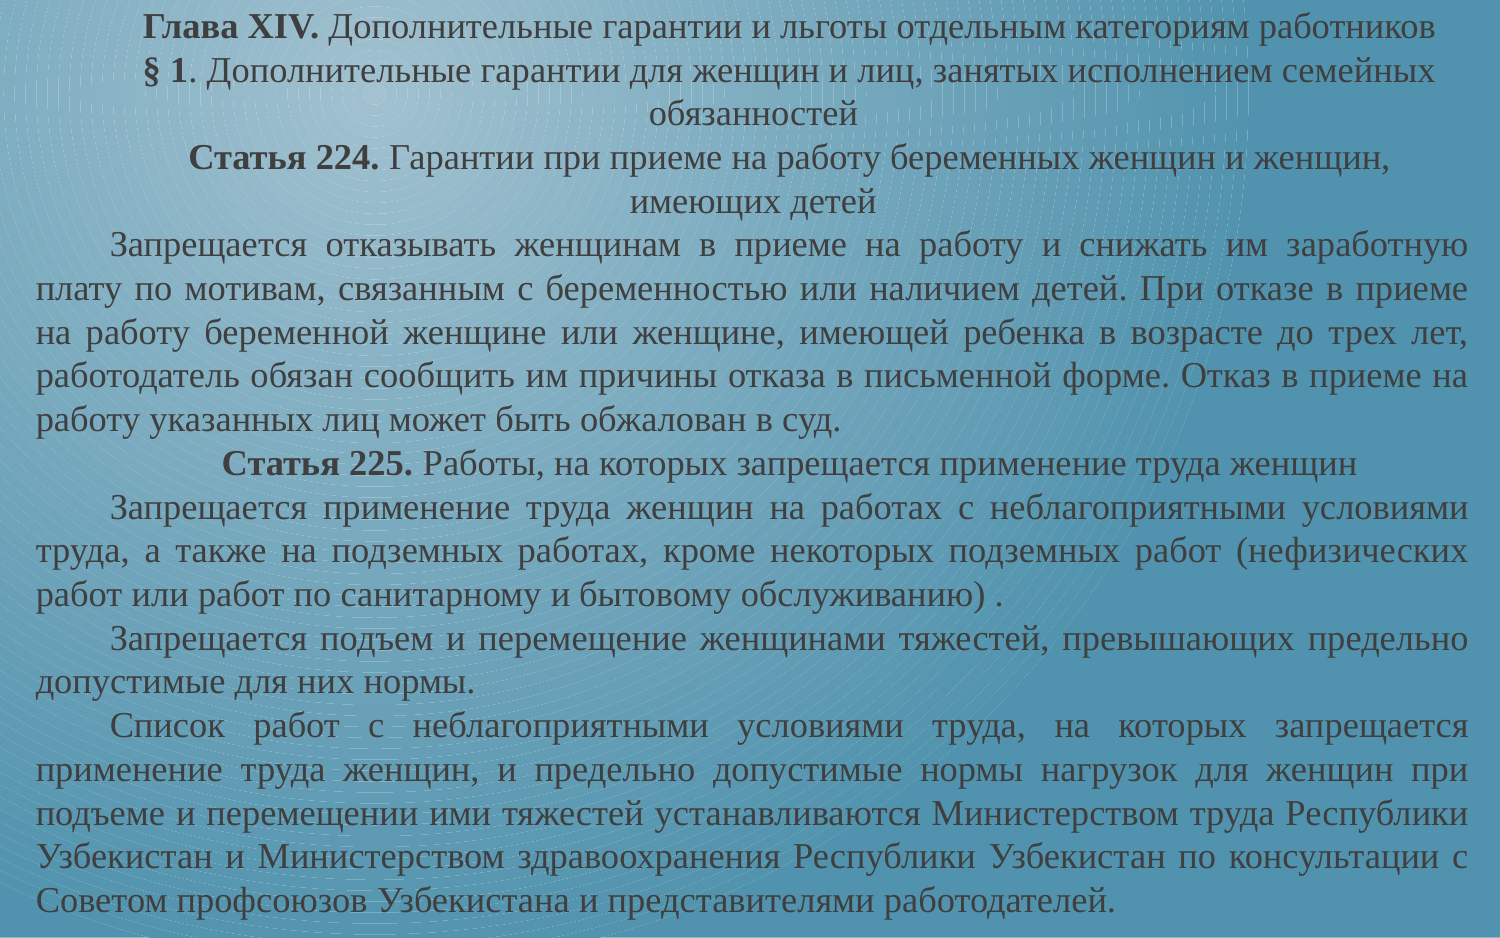

Глава XIV. Дополнительные гарантии и льготы отдельным категориям работников
§ 1. Дополнительные гарантии для женщин и лиц, занятых исполнением семейных обязанностей
Статья 224. Гарантии при приеме на работу беременных женщин и женщин, имеющих детей
Запрещается отказывать женщинам в приеме на работу и снижать им заработную плату по мотивам, связанным с беременностью или наличием детей. При отказе в приеме на работу беременной женщине или женщине, имеющей ребенка в возрасте до трех лет, работодатель обязан сообщить им причины отказа в письменной форме. Отказ в приеме на работу указанных лиц может быть обжалован в суд.
Статья 225. Работы, на которых запрещается применение труда женщин
Запрещается применение труда женщин на работах с неблагоприятными условиями труда, а также на подземных работах, кроме некоторых подземных работ (нефизических работ или работ по санитарному и бытовому обслуживанию) .
Запрещается подъем и перемещение женщинами тяжестей, превышающих предельно допустимые для них нормы.
Список работ с неблагоприятными условиями труда, на которых запрещается применение труда женщин, и предельно допустимые нормы нагрузок для женщин при подъеме и перемещении ими тяжестей устанавливаются Министерством труда Республики Узбекистан и Министерством здравоохранения Республики Узбекистан по консультации с Советом профсоюзов Узбекистана и представителями работодателей.